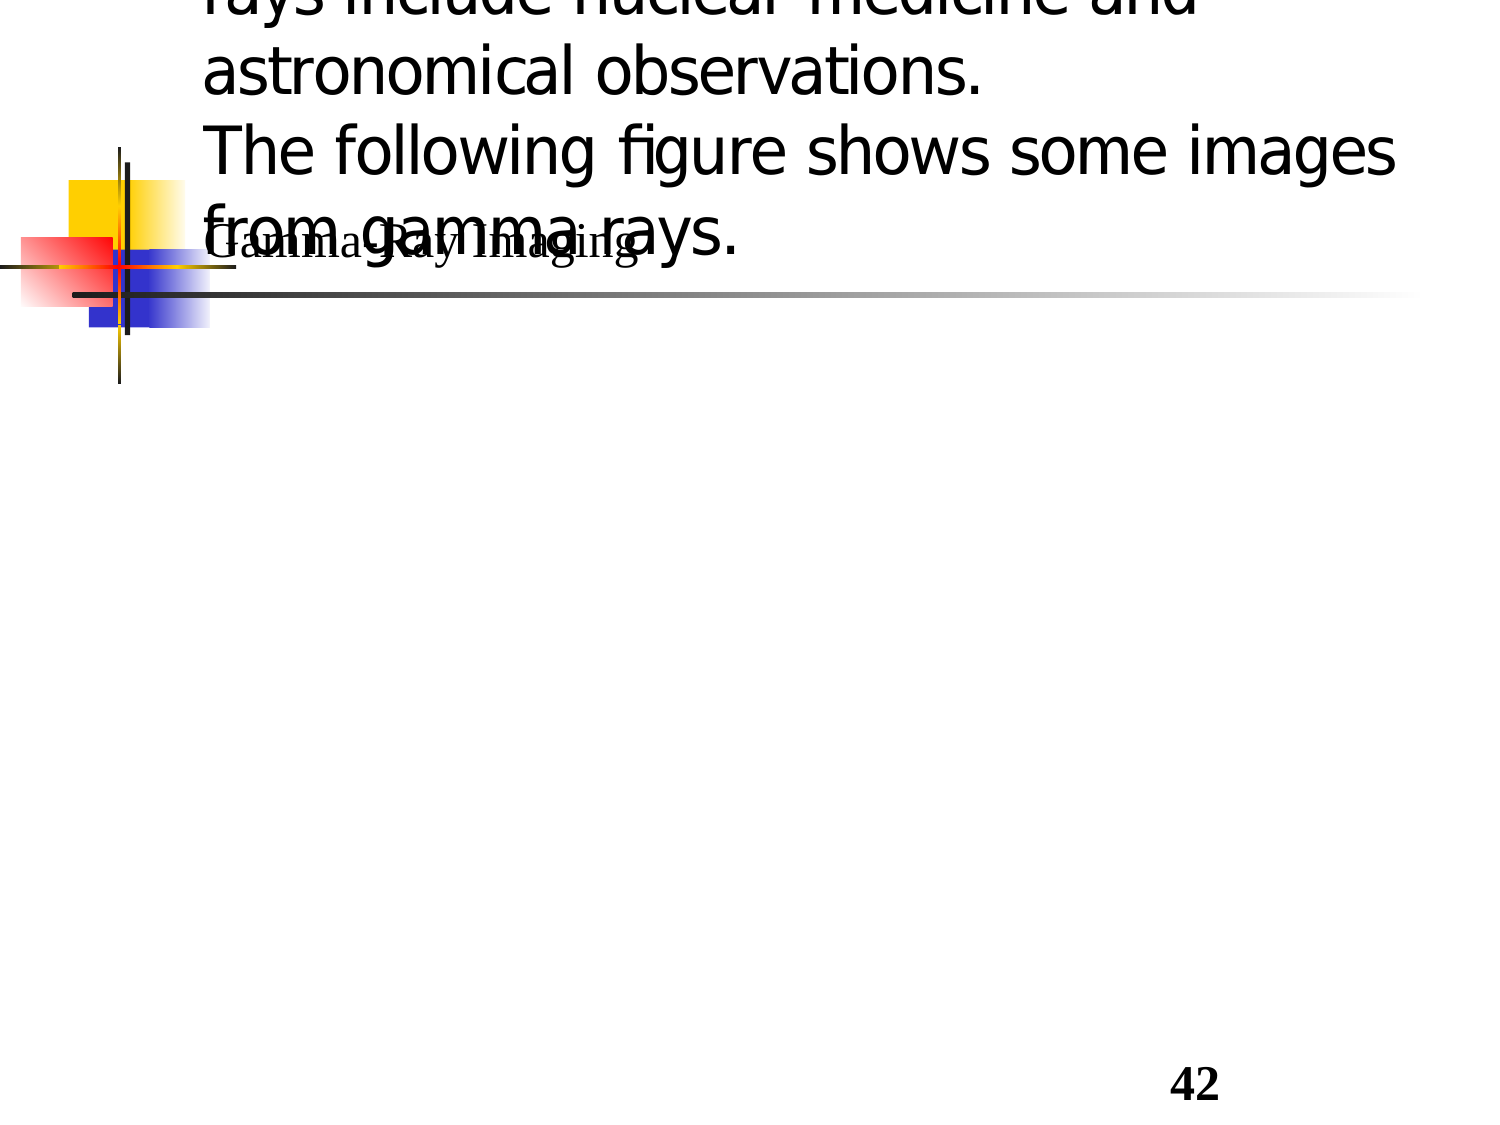

Gamma-Ray Imaging
Major use of imaging based on gamma rays include nuclear medicine and astronomical observations.
The following figure shows some images from gamma rays.
42